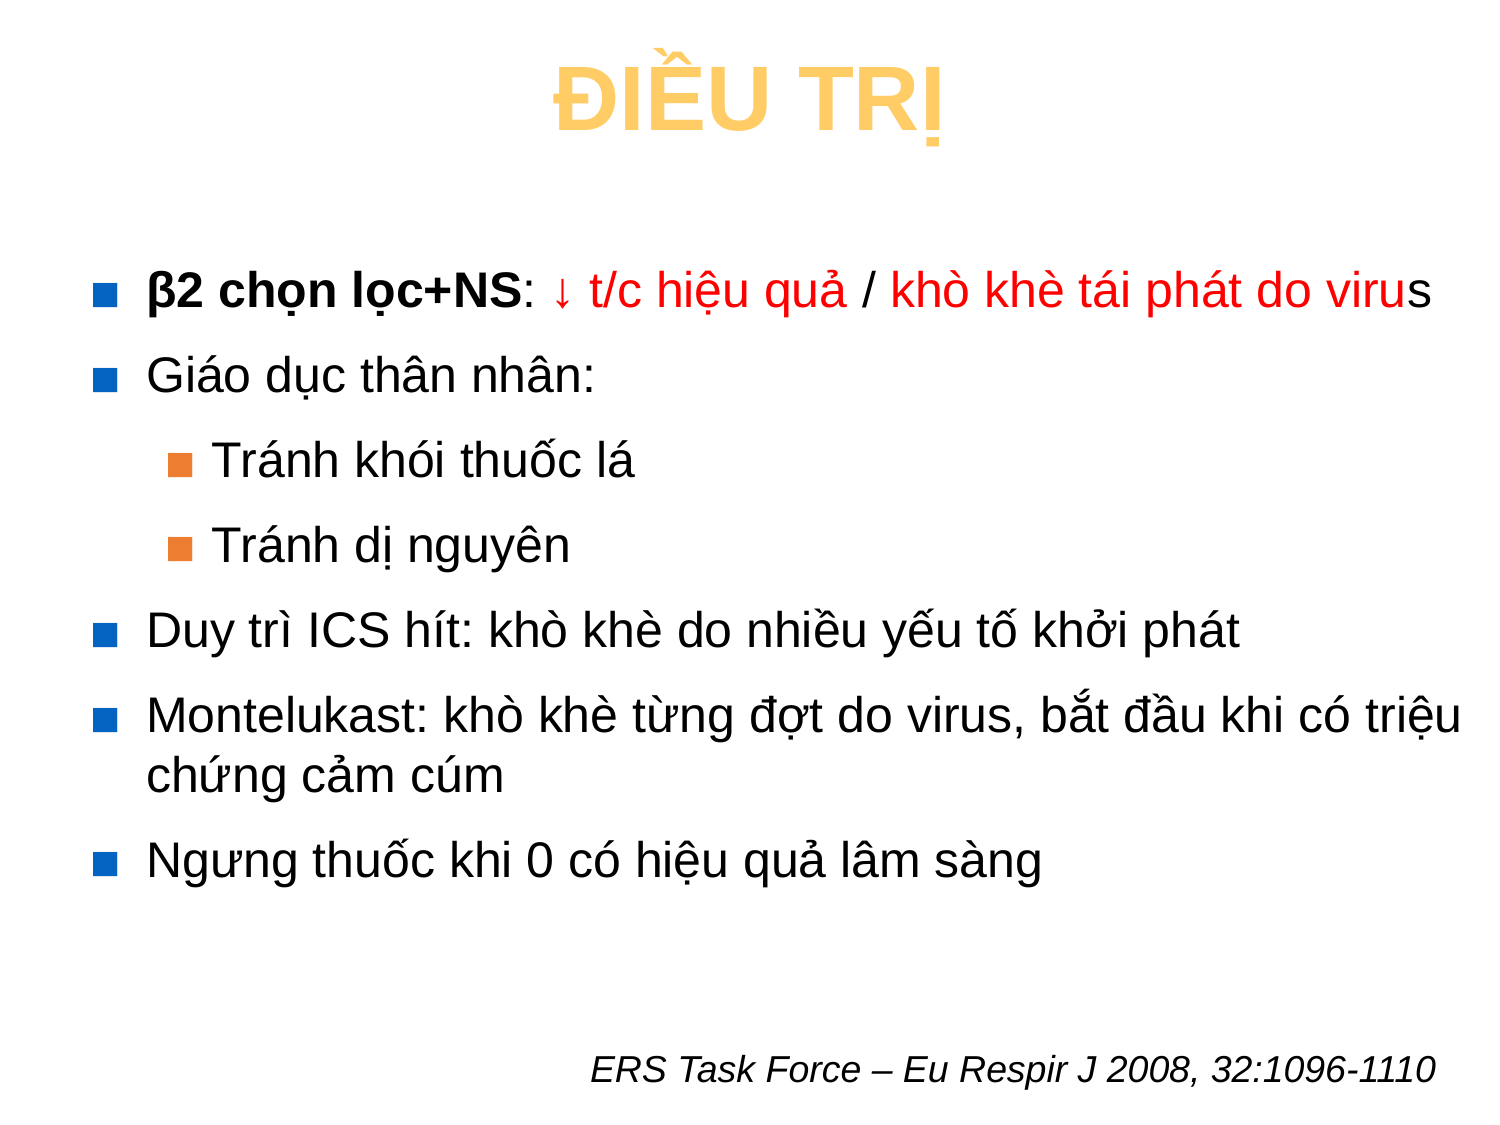

# ĐIỀU TRỊ
β2 chọn lọc+NS: ↓ t/c hiệu quả / khò khè tái phát do virus
Giáo dục thân nhân:
Tránh khói thuốc lá
Tránh dị nguyên
Duy trì ICS hít: khò khè do nhiều yếu tố khởi phát
Montelukast: khò khè từng đợt do virus, bắt đầu khi có triệu chứng cảm cúm
Ngưng thuốc khi 0 có hiệu quả lâm sàng
ERS Task Force – Eu Respir J 2008, 32:1096-1110